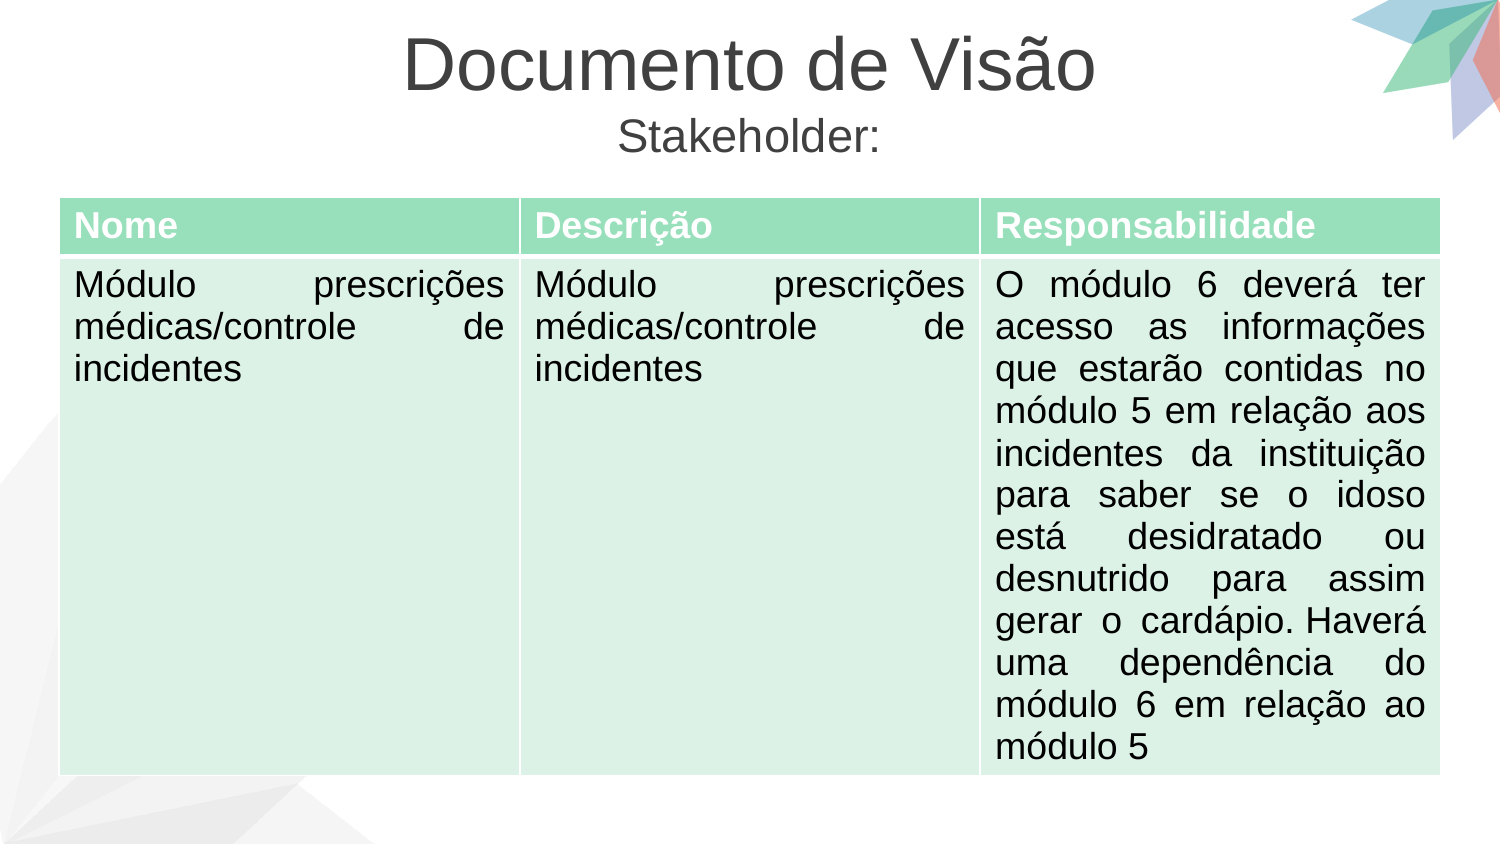

Documento de Visão
Stakeholder:
| Nome | Descrição | Responsabilidade |
| --- | --- | --- |
| Módulo prescrições médicas/controle de incidentes | Módulo prescrições médicas/controle de incidentes | O módulo 6 deverá ter acesso as informações que estarão contidas no módulo 5 em relação aos incidentes da instituição para saber se o idoso está desidratado ou desnutrido para assim gerar o cardápio. Haverá uma dependência do módulo 6 em relação ao módulo 5 |